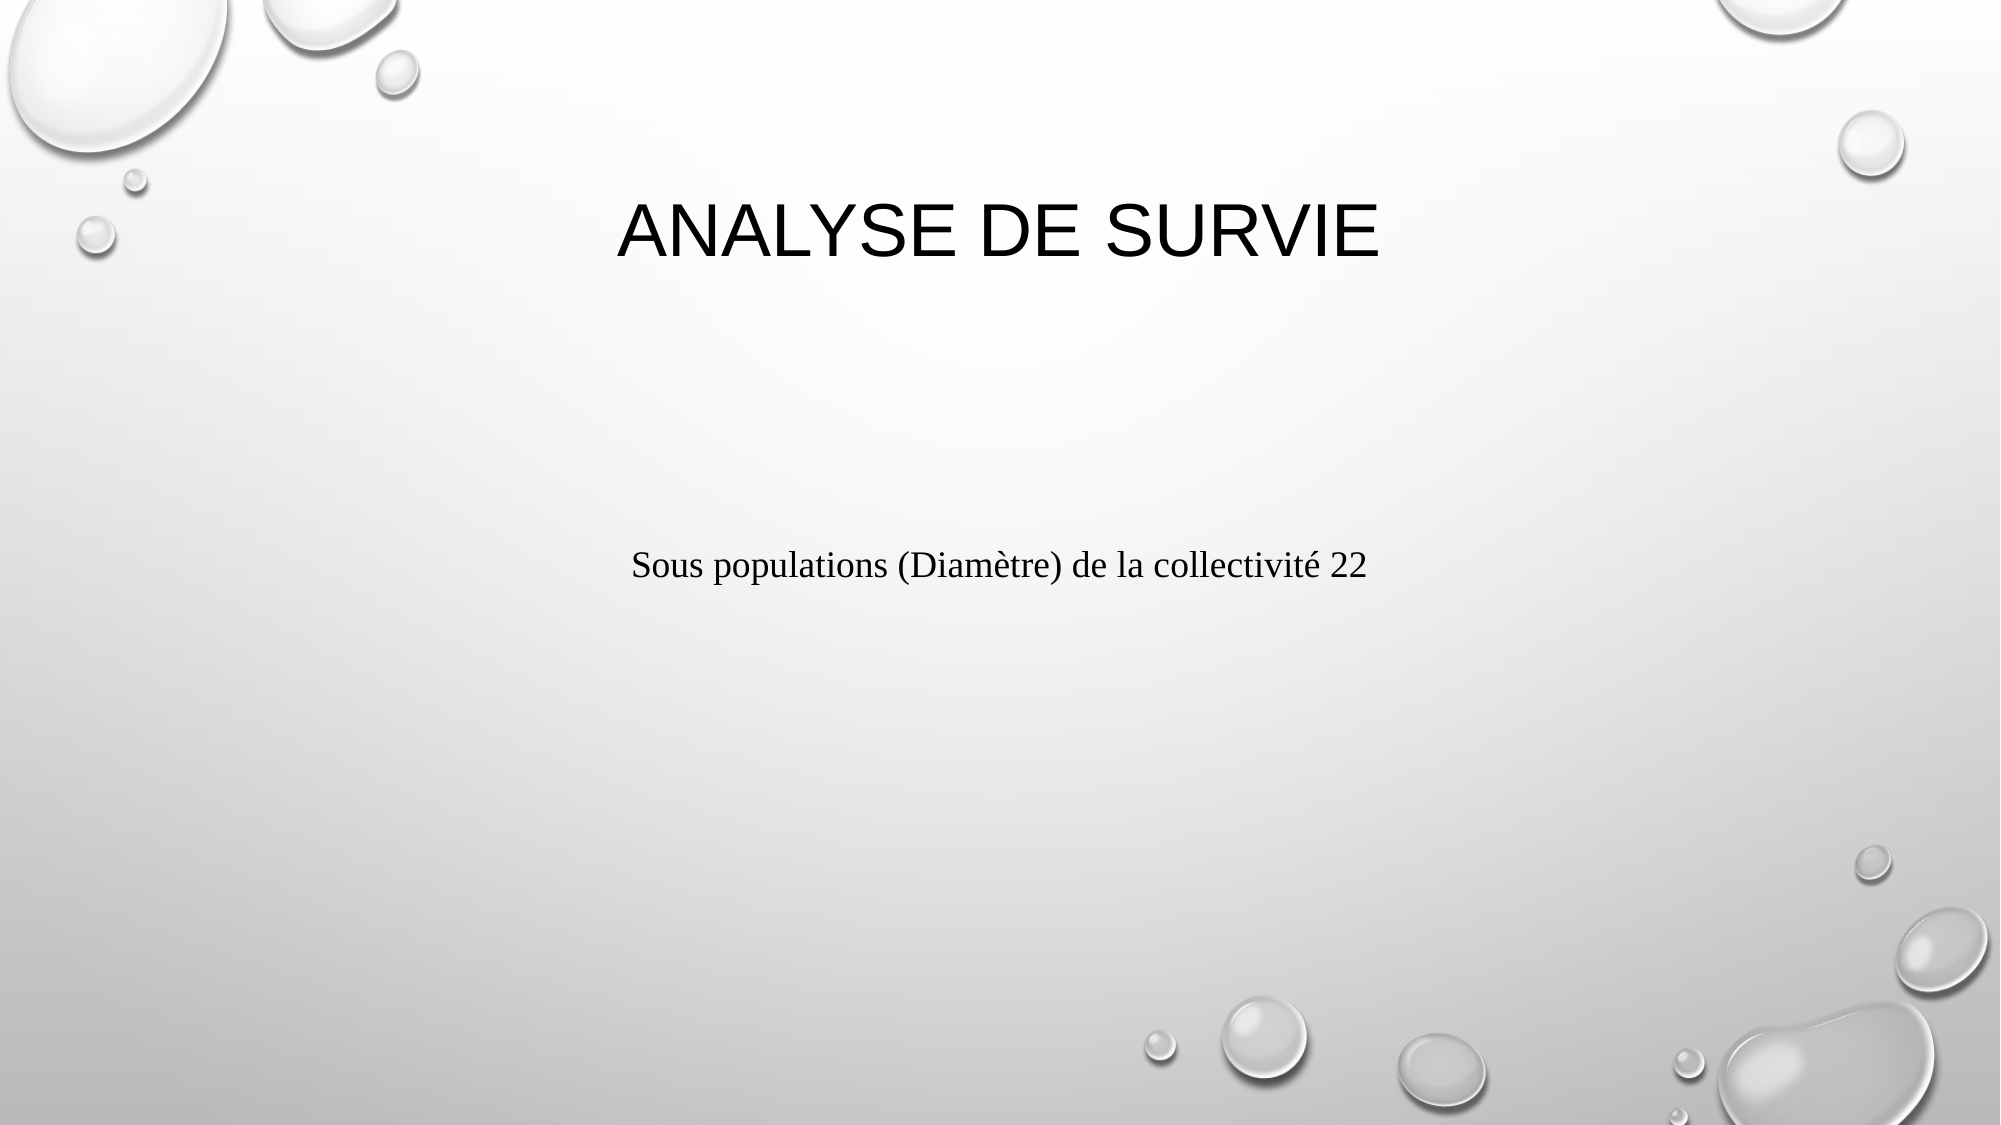

# Analyse de survie
Sous populations (Diamètre) de la collectivité 22